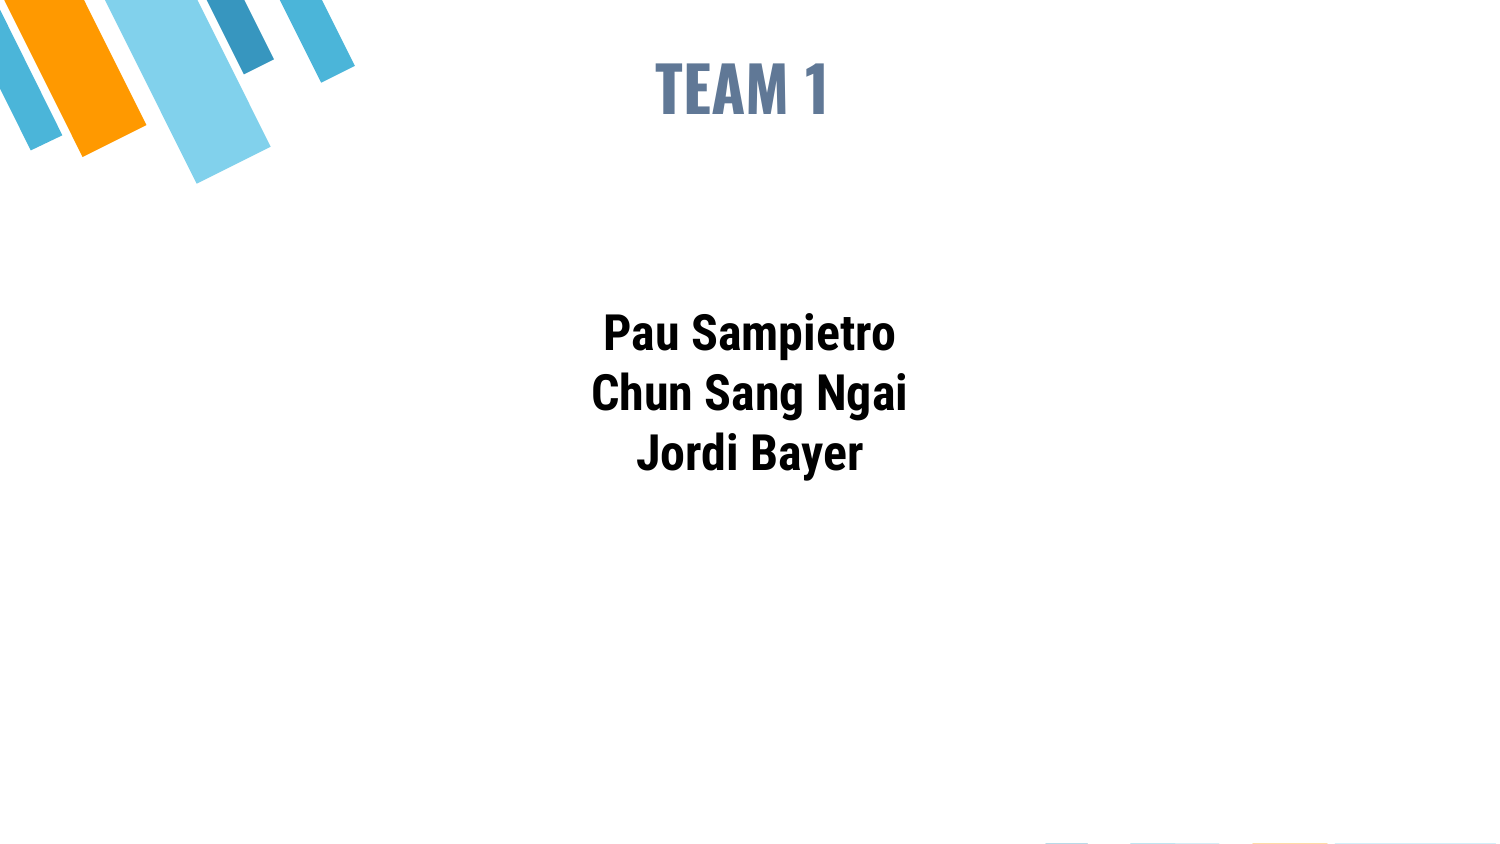

# TEAM 1

Pau Sampietro
Chun Sang Ngai
Jordi Bayer